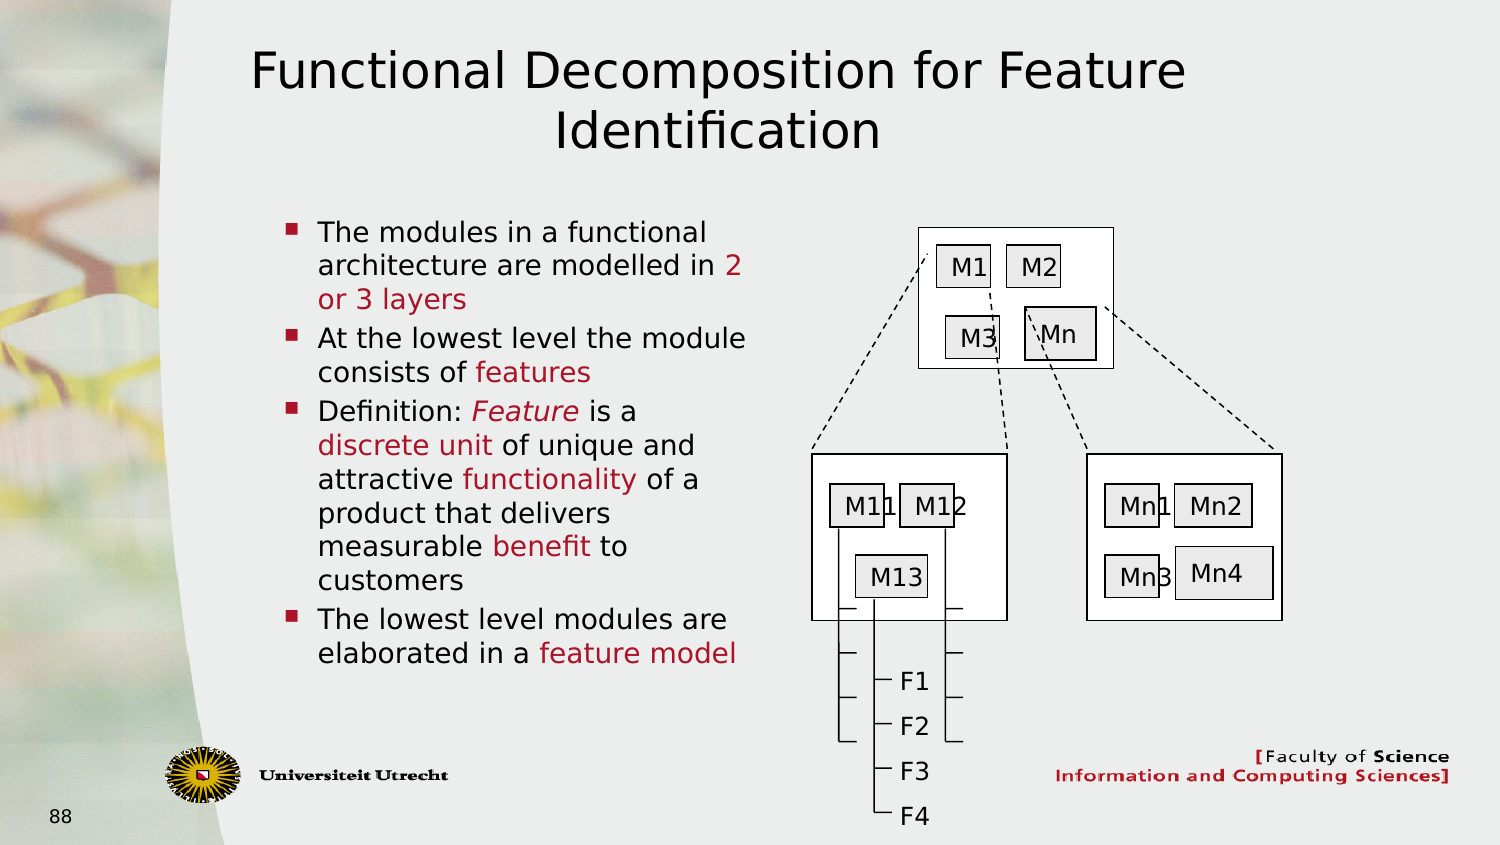

# Functional Decomposition for Feature Identification
The modules in a functional architecture are modelled in 2 or 3 layers
At the lowest level the module consists of features
Definition: Feature is a discrete unit of unique and attractive functionality of a product that delivers measurable benefit to customers
The lowest level modules are elaborated in a feature model

M1
M2

Mn

M3

M11
M12
Mn1
Mn2

Mn4
M13
Mn3

F1
F2
F3
F4